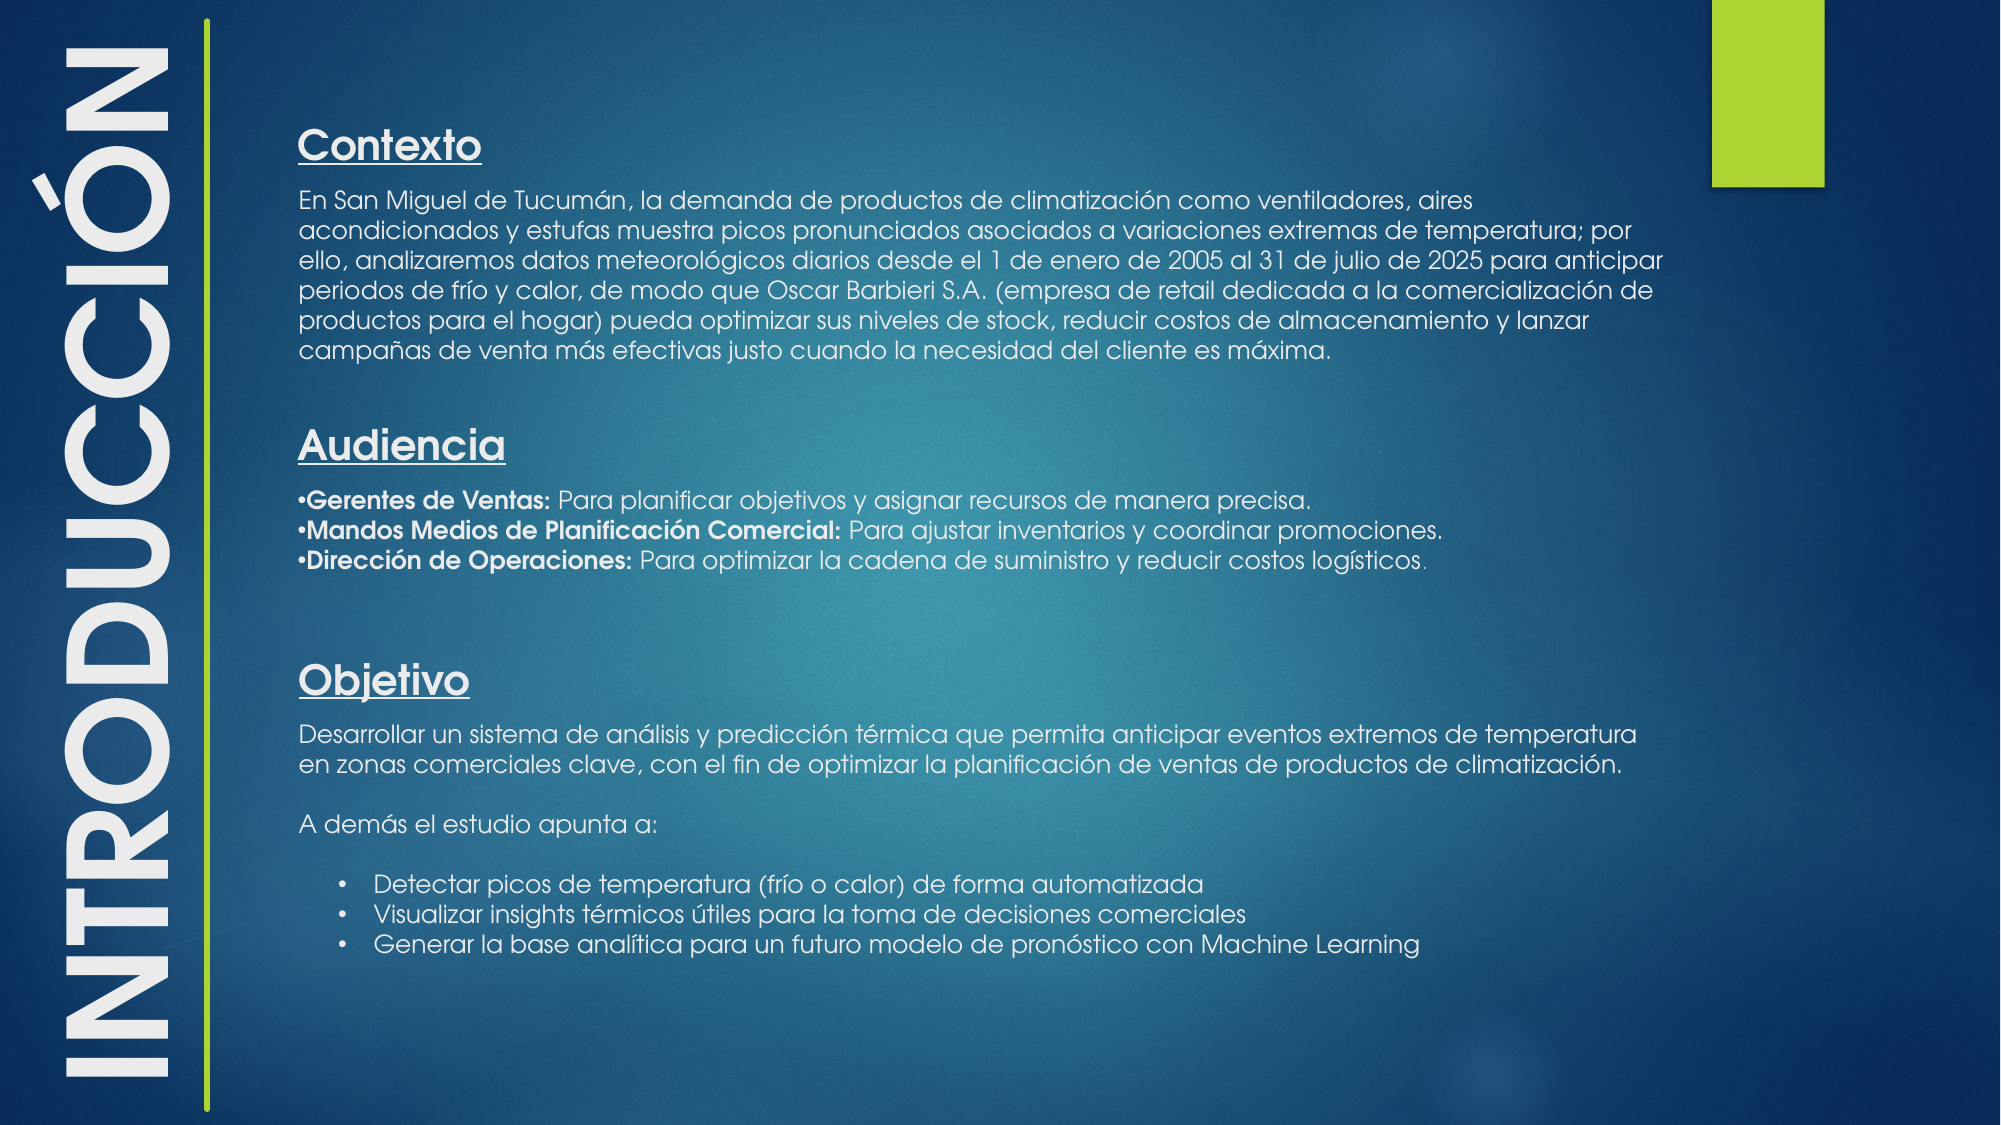

Contexto
En San Miguel de Tucumán, la demanda de productos de climatización como ventiladores, aires acondicionados y estufas muestra picos pronunciados asociados a variaciones extremas de temperatura; por ello, analizaremos datos meteorológicos diarios desde el 1 de enero de 2005 al 31 de julio de 2025 para anticipar periodos de frío y calor, de modo que Oscar Barbieri S.A. (empresa de retail dedicada a la comercialización de productos para el hogar) pueda optimizar sus niveles de stock, reducir costos de almacenamiento y lanzar campañas de venta más efectivas justo cuando la necesidad del cliente es máxima.
Audiencia
INTRODUCCIÓN
Gerentes de Ventas: Para planificar objetivos y asignar recursos de manera precisa.
Mandos Medios de Planificación Comercial: Para ajustar inventarios y coordinar promociones.
Dirección de Operaciones: Para optimizar la cadena de suministro y reducir costos logísticos.
Objetivo
Desarrollar un sistema de análisis y predicción térmica que permita anticipar eventos extremos de temperatura en zonas comerciales clave, con el fin de optimizar la planificación de ventas de productos de climatización.

A demás el estudio apunta a:

Detectar picos de temperatura (frío o calor) de forma automatizada
Visualizar insights térmicos útiles para la toma de decisiones comerciales
Generar la base analítica para un futuro modelo de pronóstico con Machine Learning